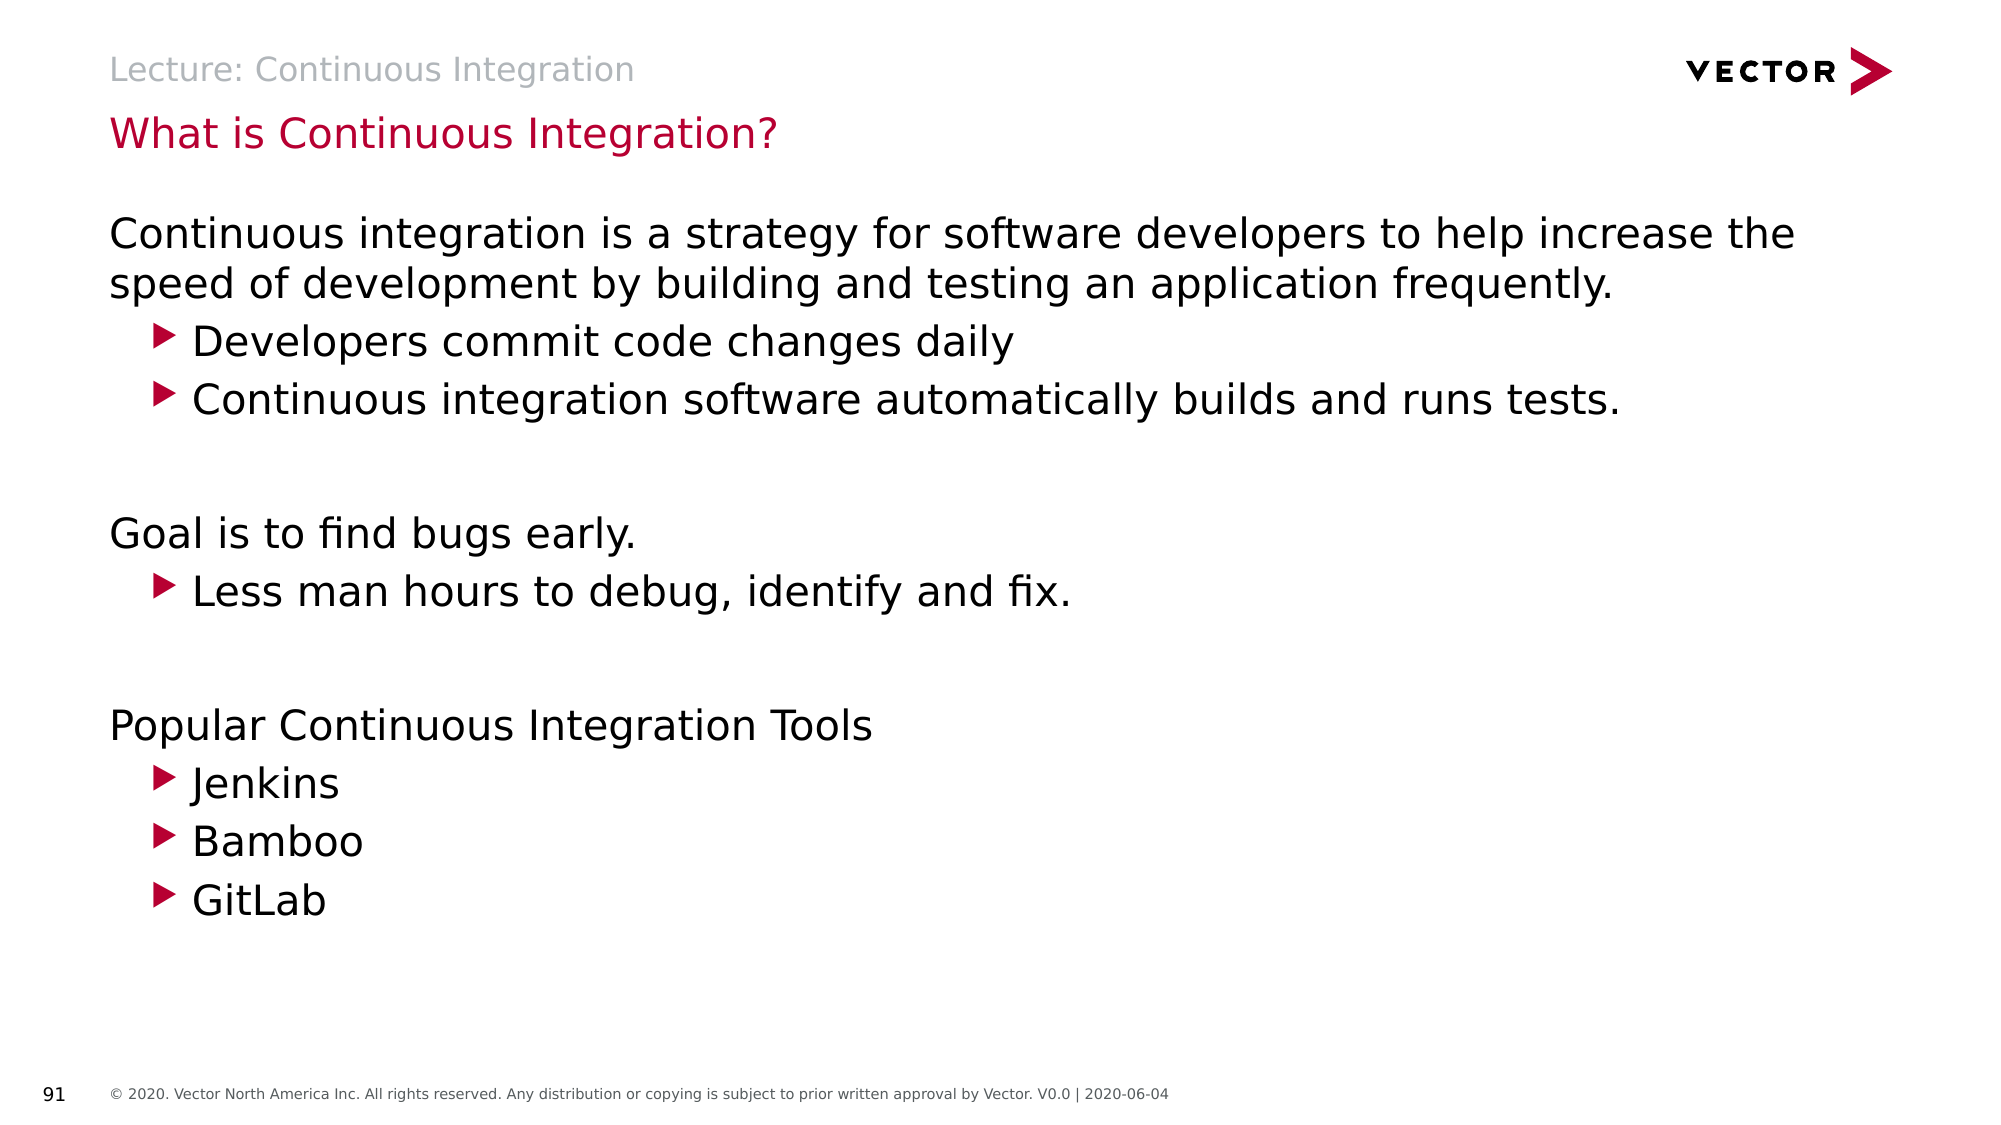

# Lecture: Continuous Integration
What is Continuous Integration?
Continuous integration is a strategy for software developers to help increase the speed of development by building and testing an application frequently.
Developers commit code changes daily
Continuous integration software automatically builds and runs tests.

Goal is to find bugs early.
Less man hours to debug, identify and fix.

Popular Continuous Integration Tools
Jenkins
Bamboo
GitLab